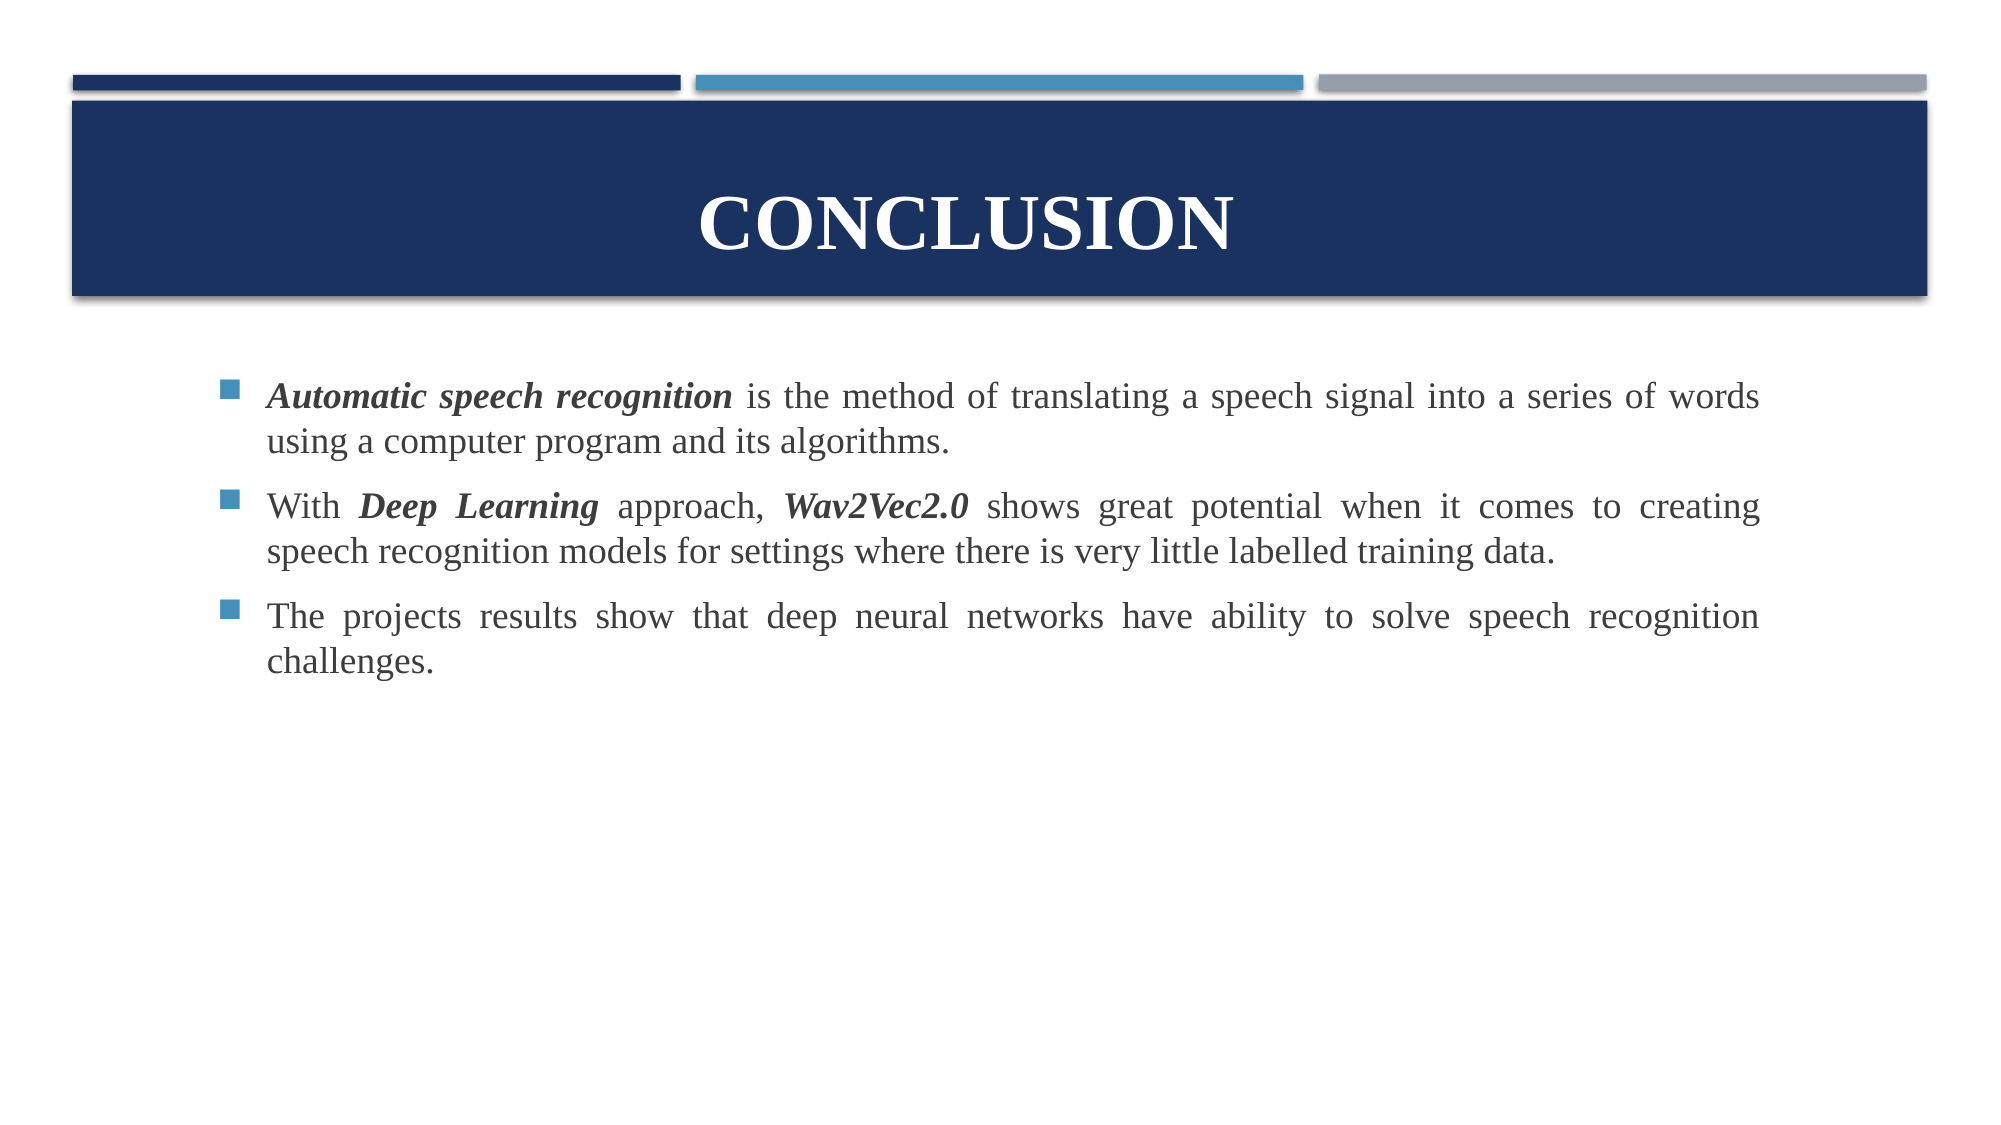

# CONCLUSION
Automatic speech recognition is the method of translating a speech signal into a series of words using a computer program and its algorithms.
With Deep Learning approach, Wav2Vec2.0 shows great potential when it comes to creating speech recognition models for settings where there is very little labelled training data.
The projects results show that deep neural networks have ability to solve speech recognition challenges.